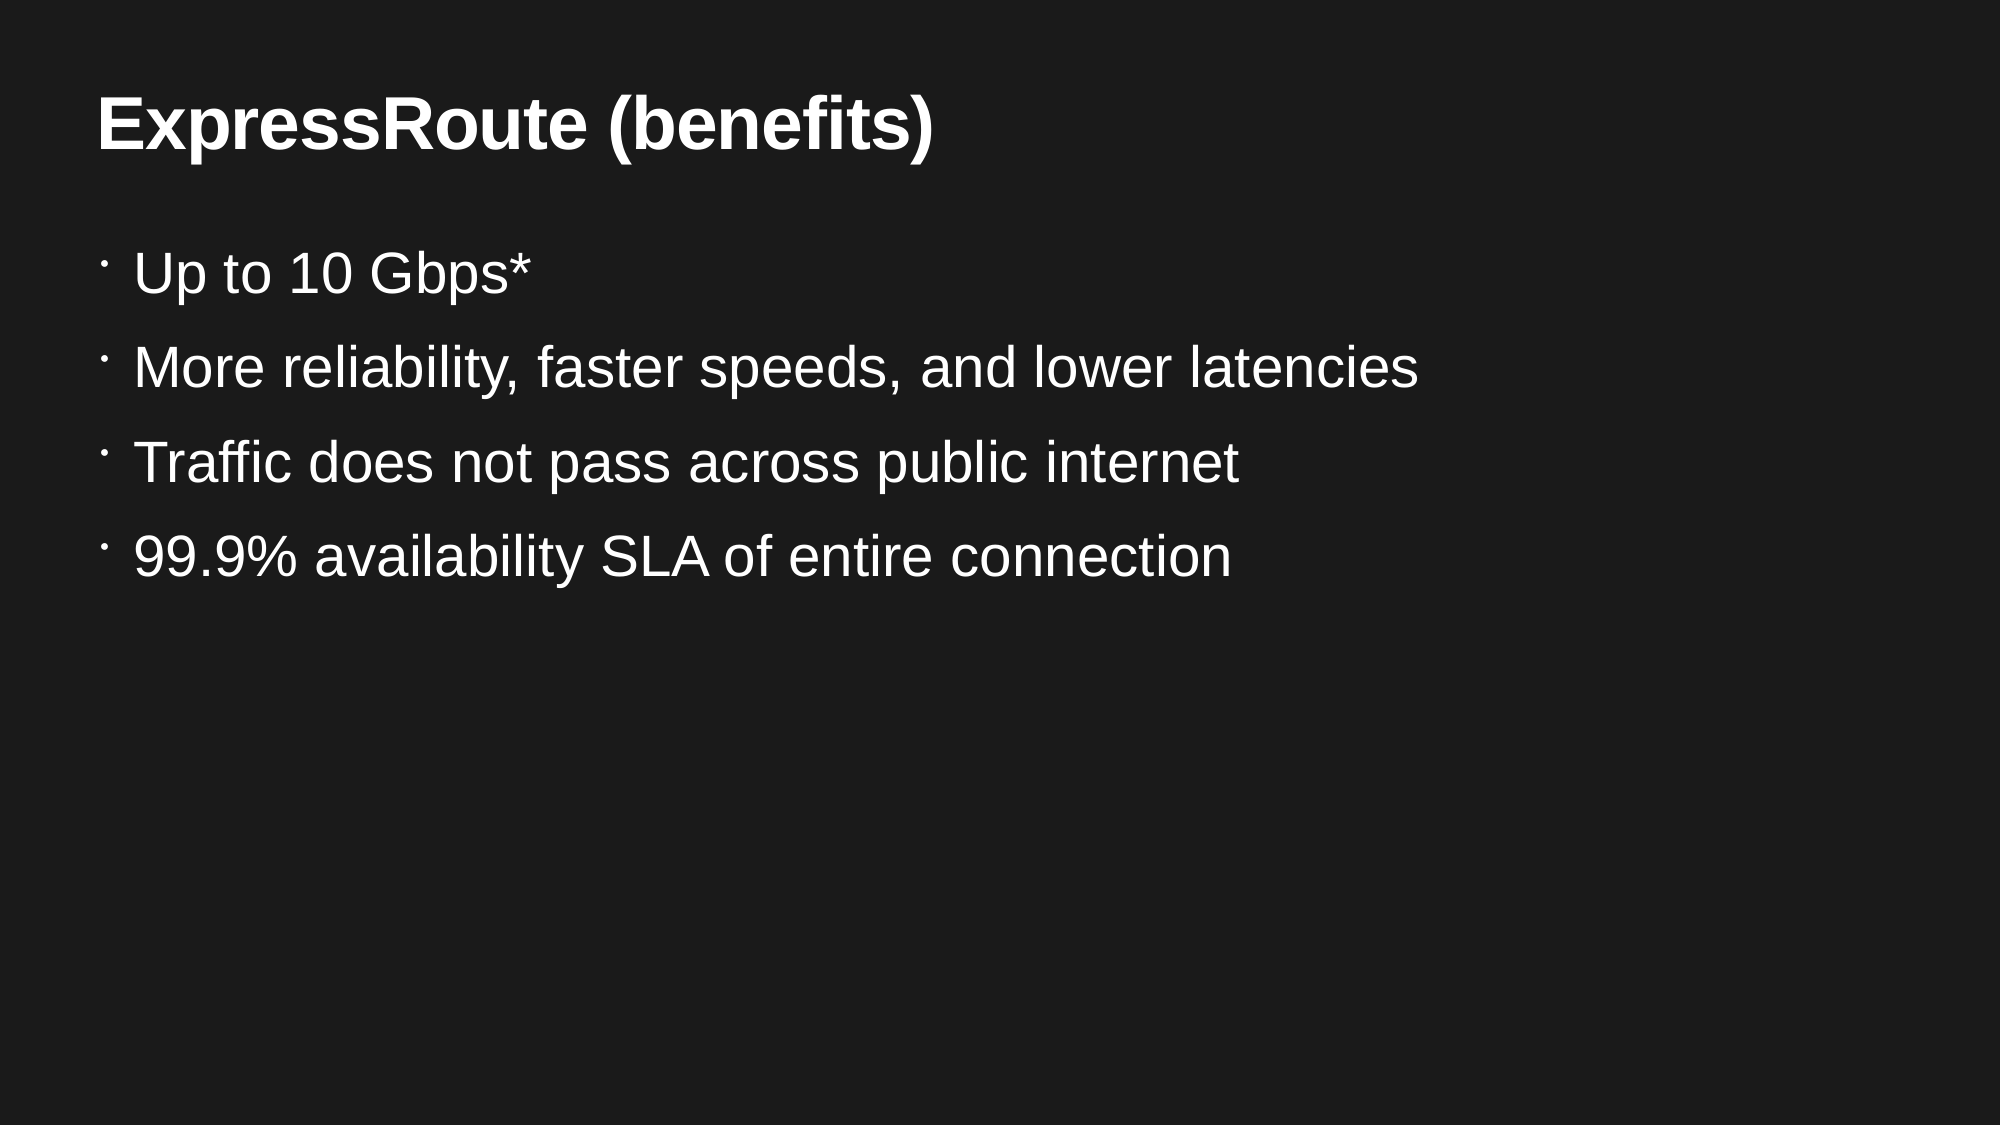

# ExpressRoute (benefits)
Up to 10 Gbps*
More reliability, faster speeds, and lower latencies
Traffic does not pass across public internet
99.9% availability SLA of entire connection